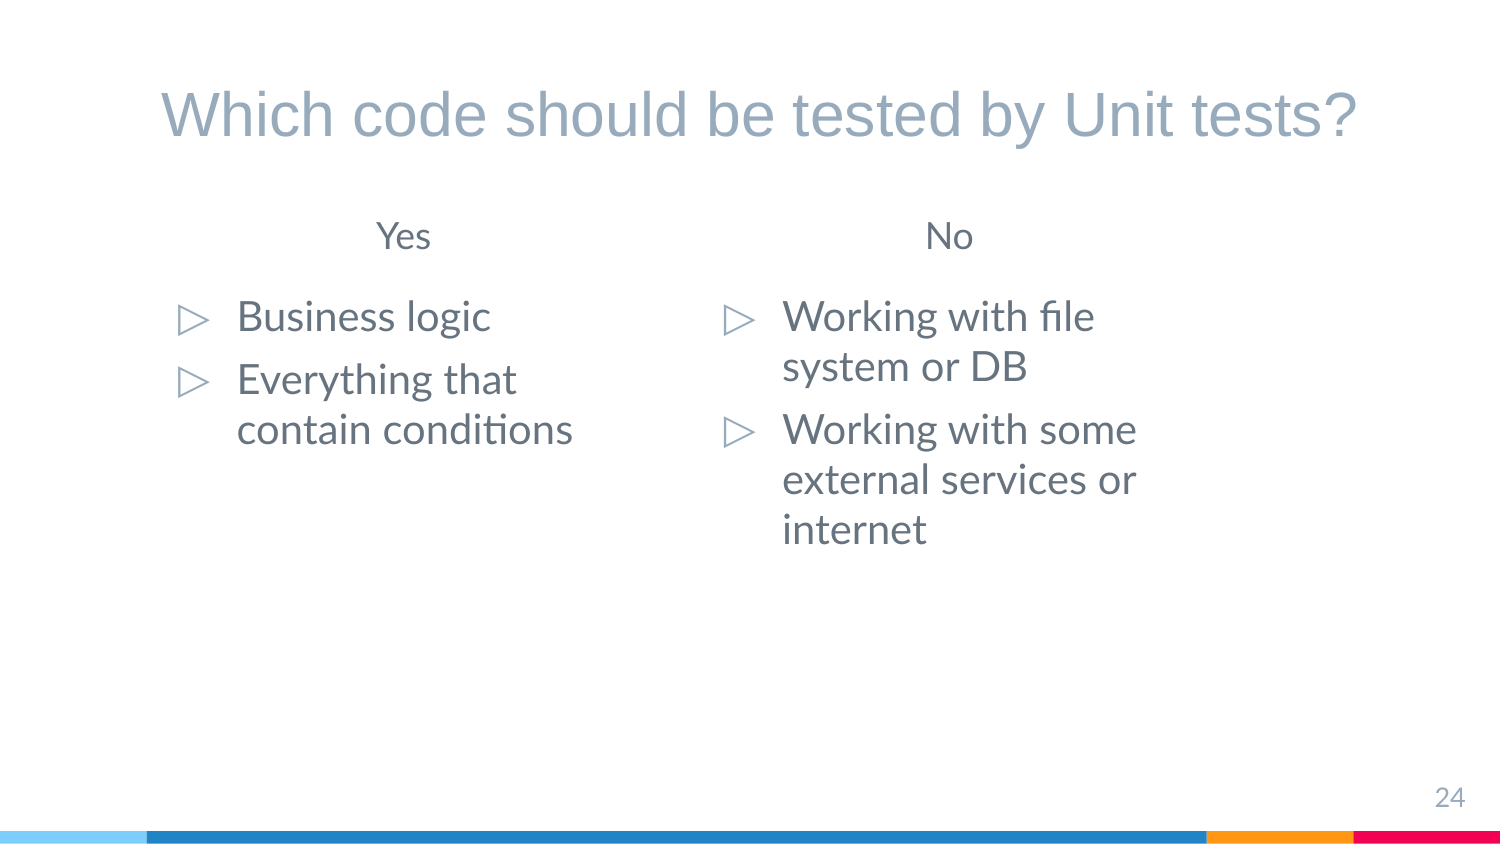

# Which code should be tested by Unit tests?
Yes
Business logic
Everything that contain conditions
No
Working with file system or DB
Working with some external services or internet
24